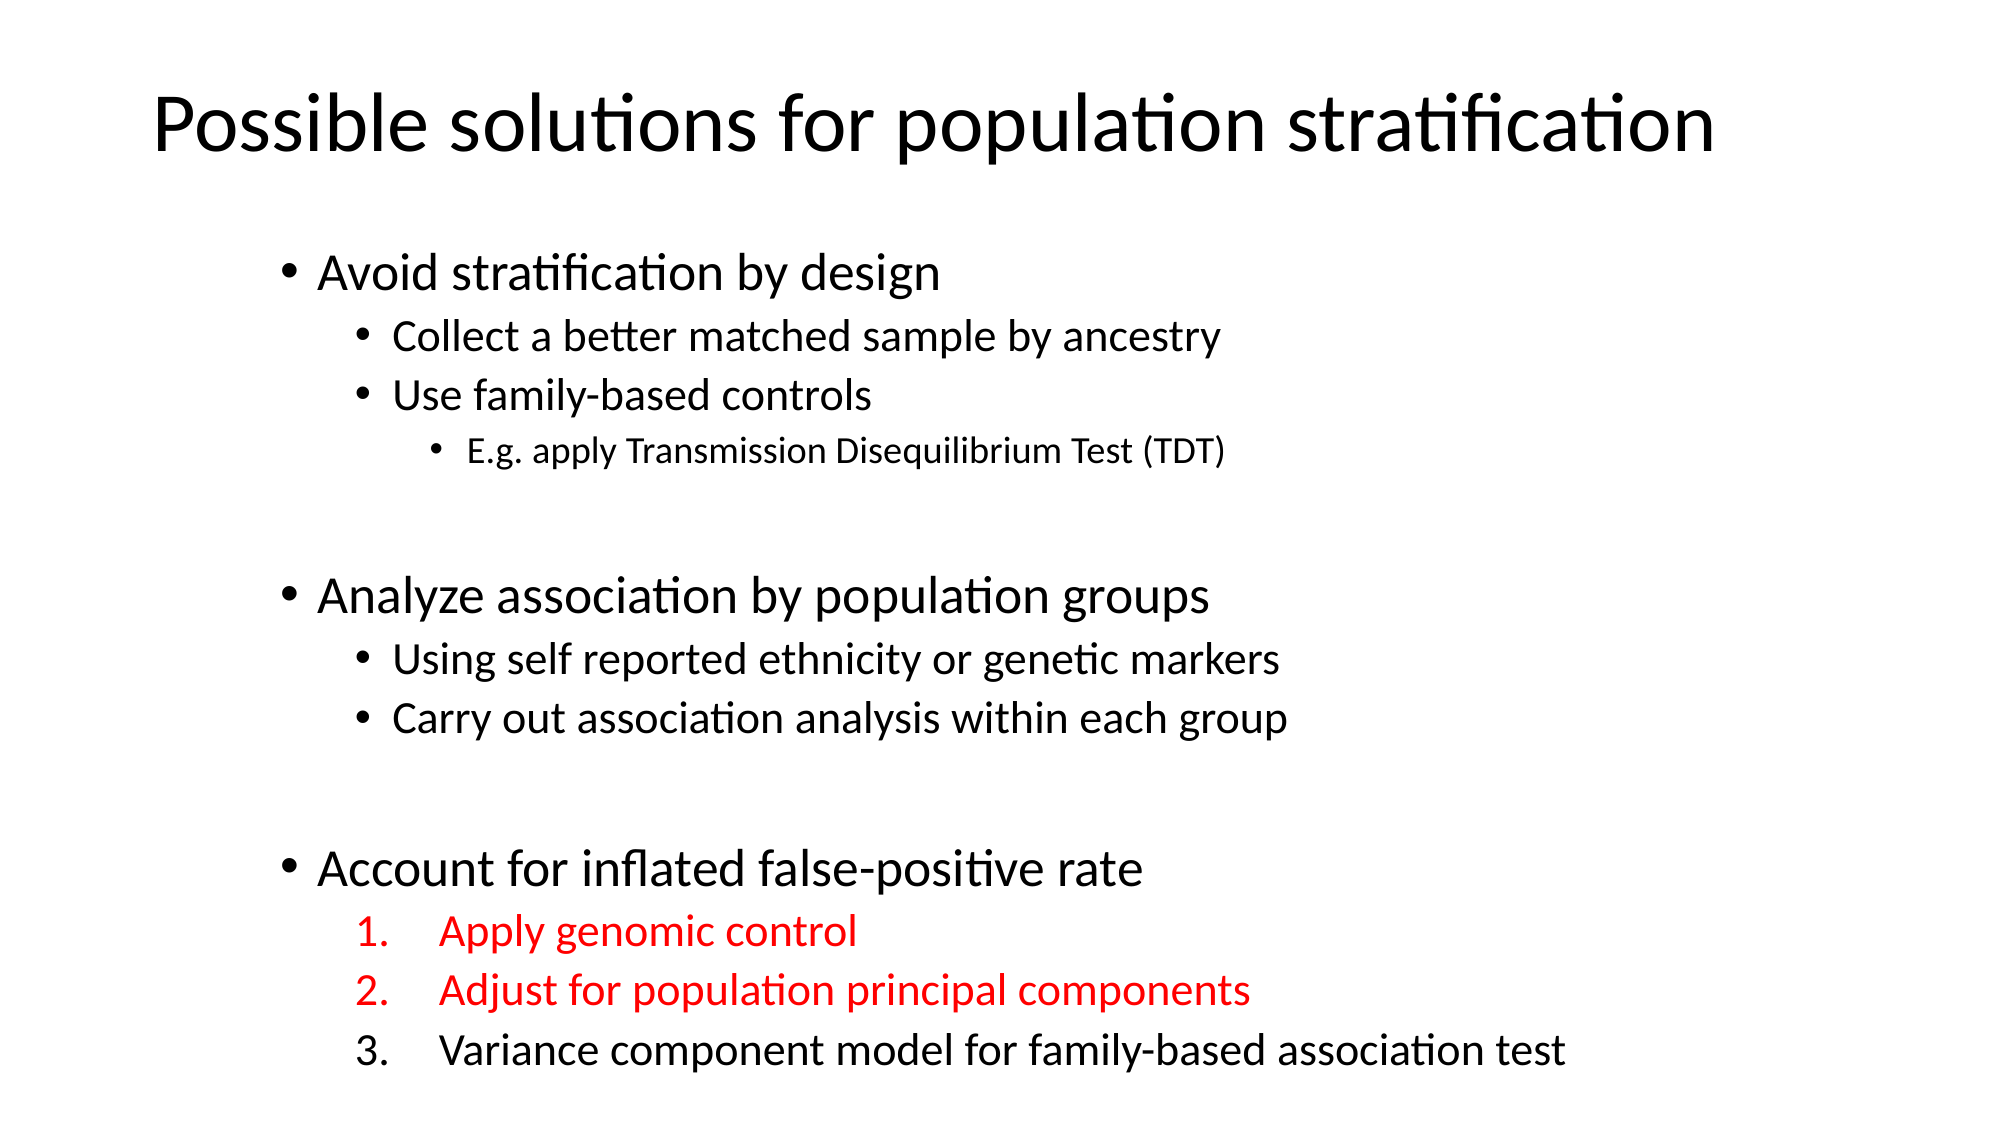

# Possible solutions for population stratification
Avoid stratification by design
Collect a better matched sample by ancestry
Use family-based controls
E.g. apply Transmission Disequilibrium Test (TDT)

Analyze association by population groups
Using self reported ethnicity or genetic markers
Carry out association analysis within each group

Account for inflated false-positive rate
Apply genomic control
Adjust for population principal components
Variance component model for family-based association test